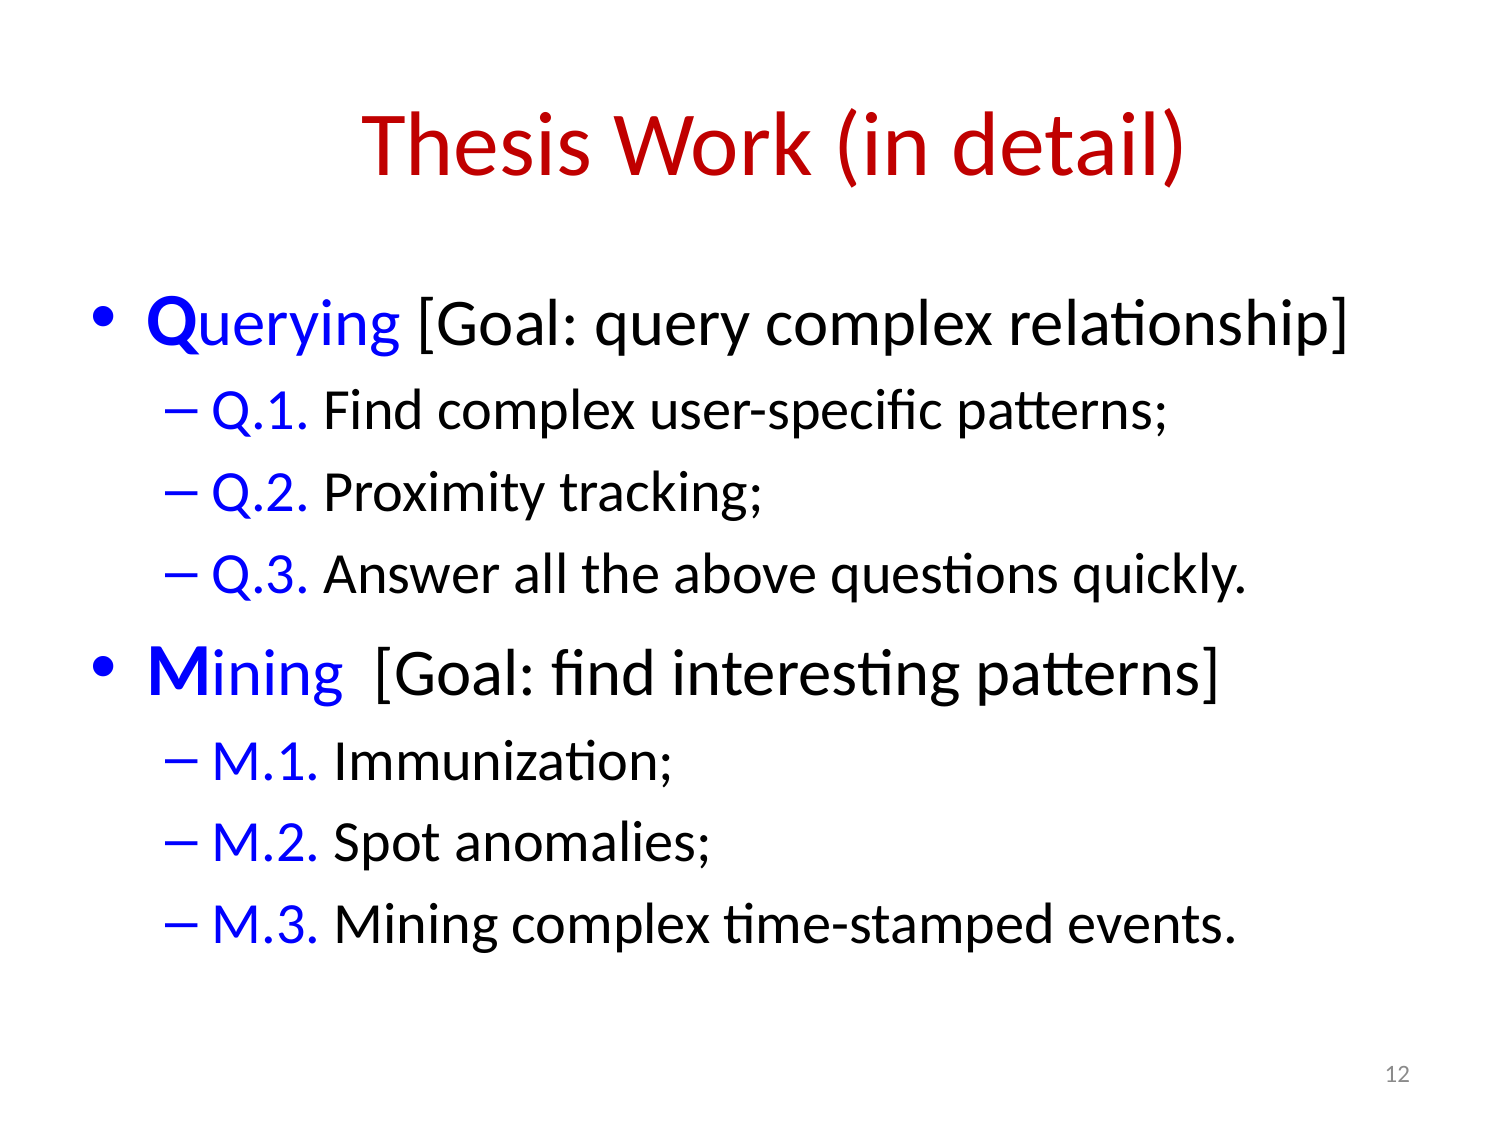

# Thesis Work (in detail)
Querying [Goal: query complex relationship]
Q.1. Find complex user-specific patterns;
Q.2. Proximity tracking;
Q.3. Answer all the above questions quickly.
Mining  [Goal: find interesting patterns]
M.1. Immunization;
M.2. Spot anomalies;
M.3. Mining complex time-stamped events.

12